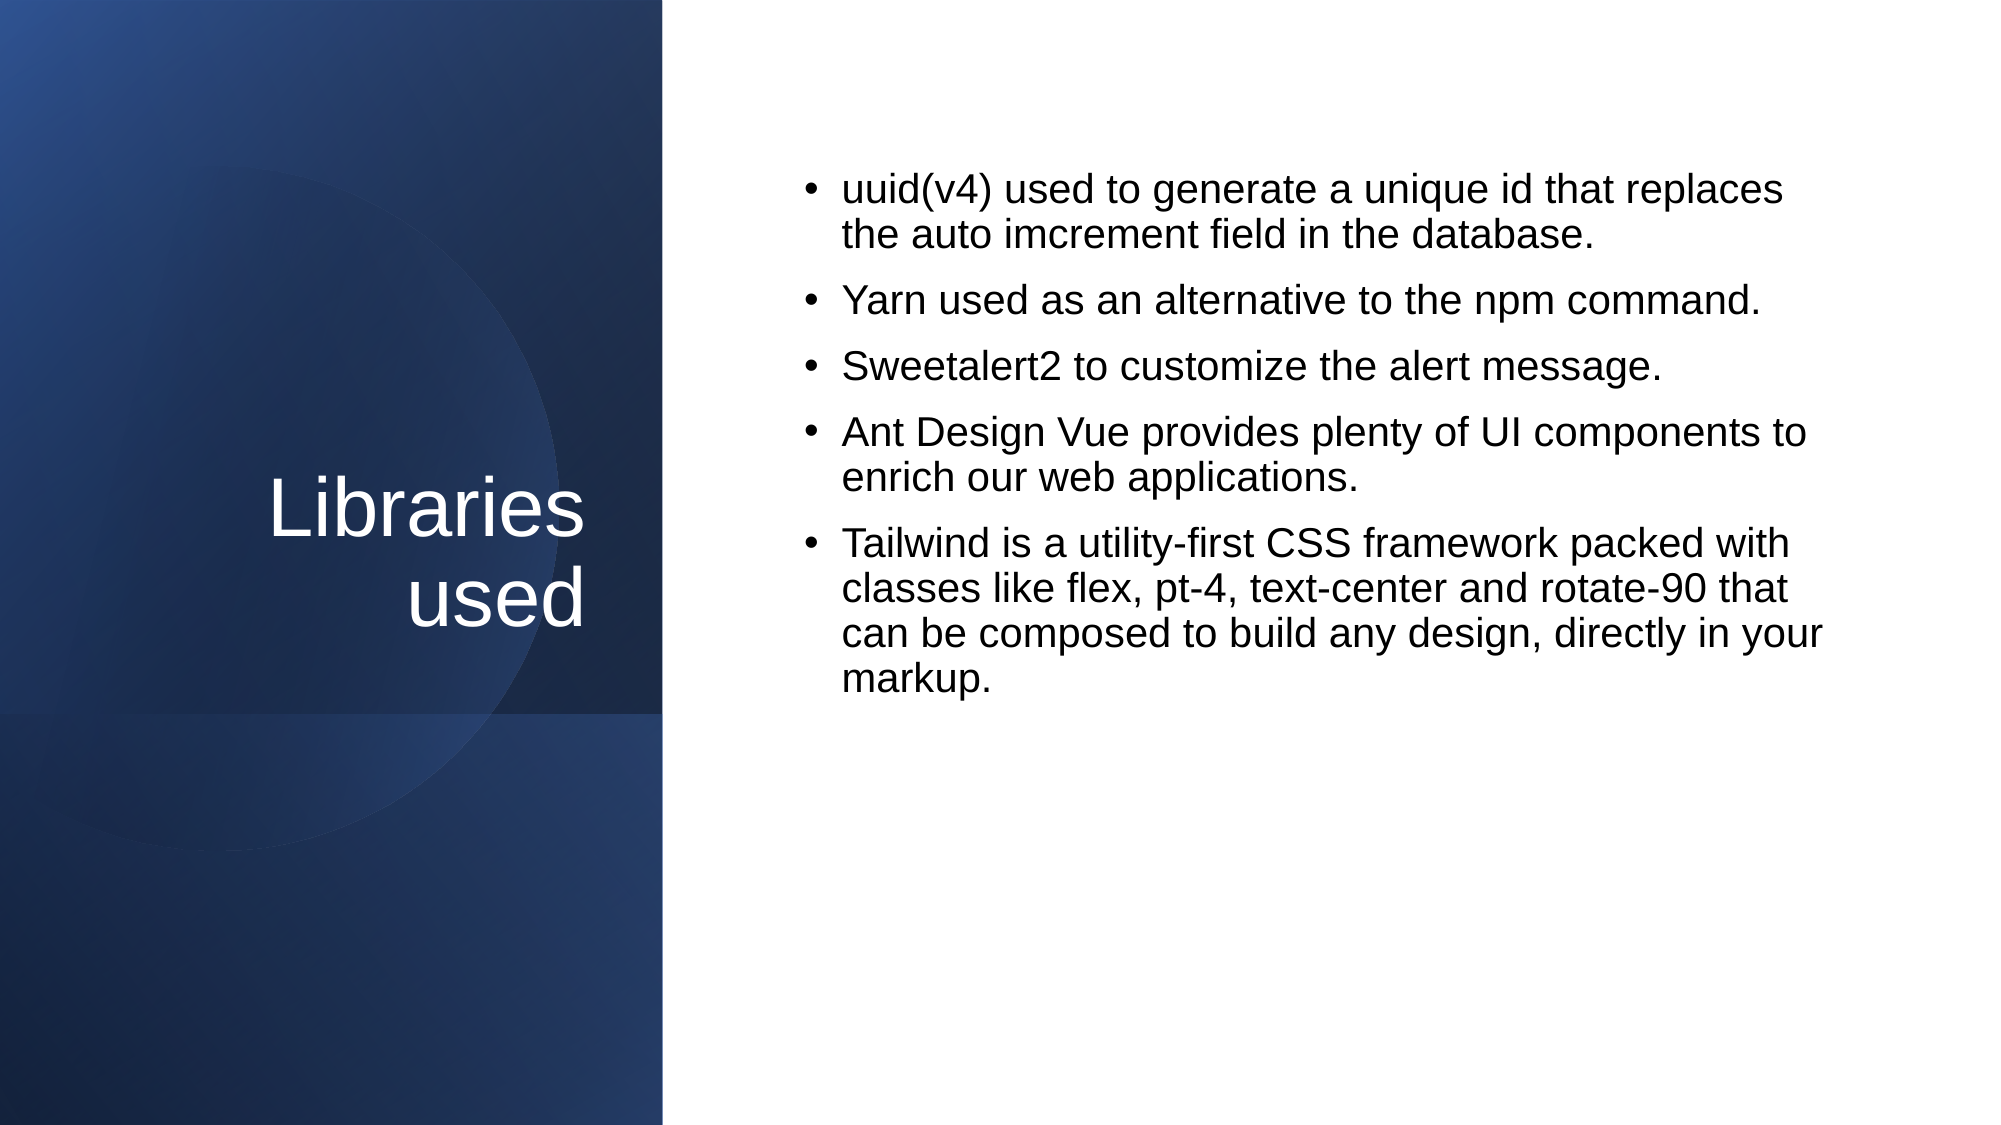

# Libraries used
uuid(v4) used to generate a unique id that replaces the auto imcrement field in the database.
Yarn used as an alternative to the npm command.
Sweetalert2 to customize the alert message.
Ant Design Vue provides plenty of UI components to enrich our web applications.
Tailwind is a utility-first CSS framework packed with classes like flex, pt-4, text-center and rotate-90 that can be composed to build any design, directly in your markup.